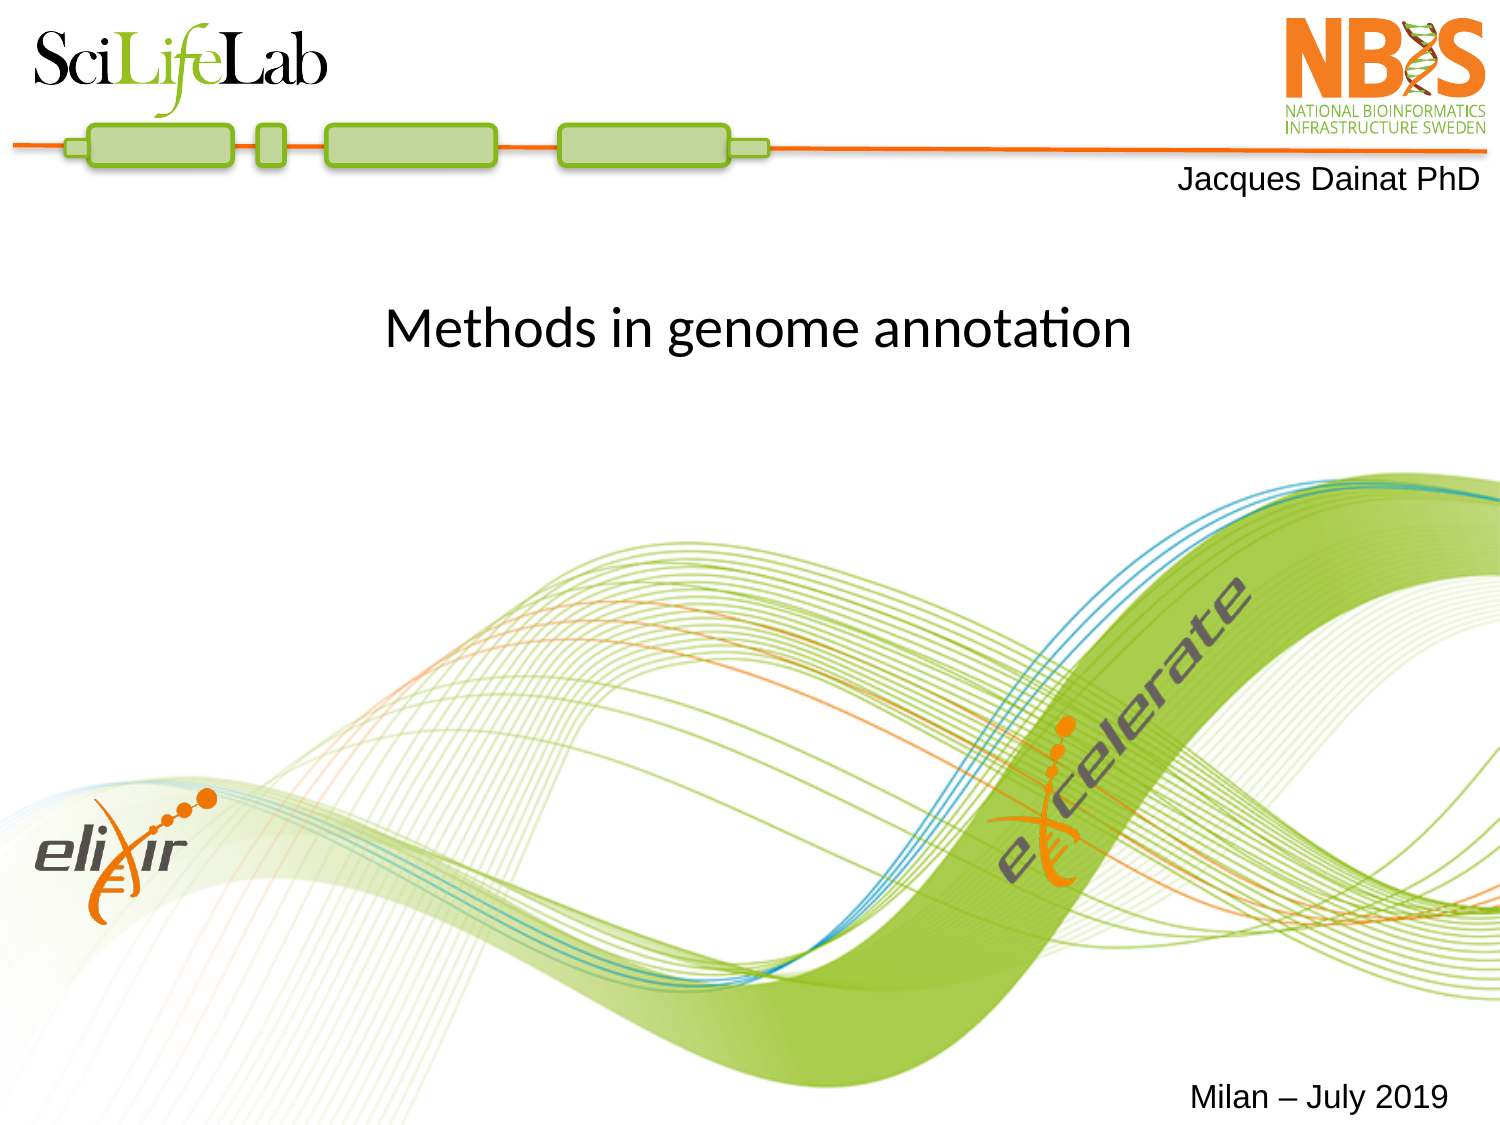

Jacques Dainat PhD
Methods in genome annotation
Milan – July 2019